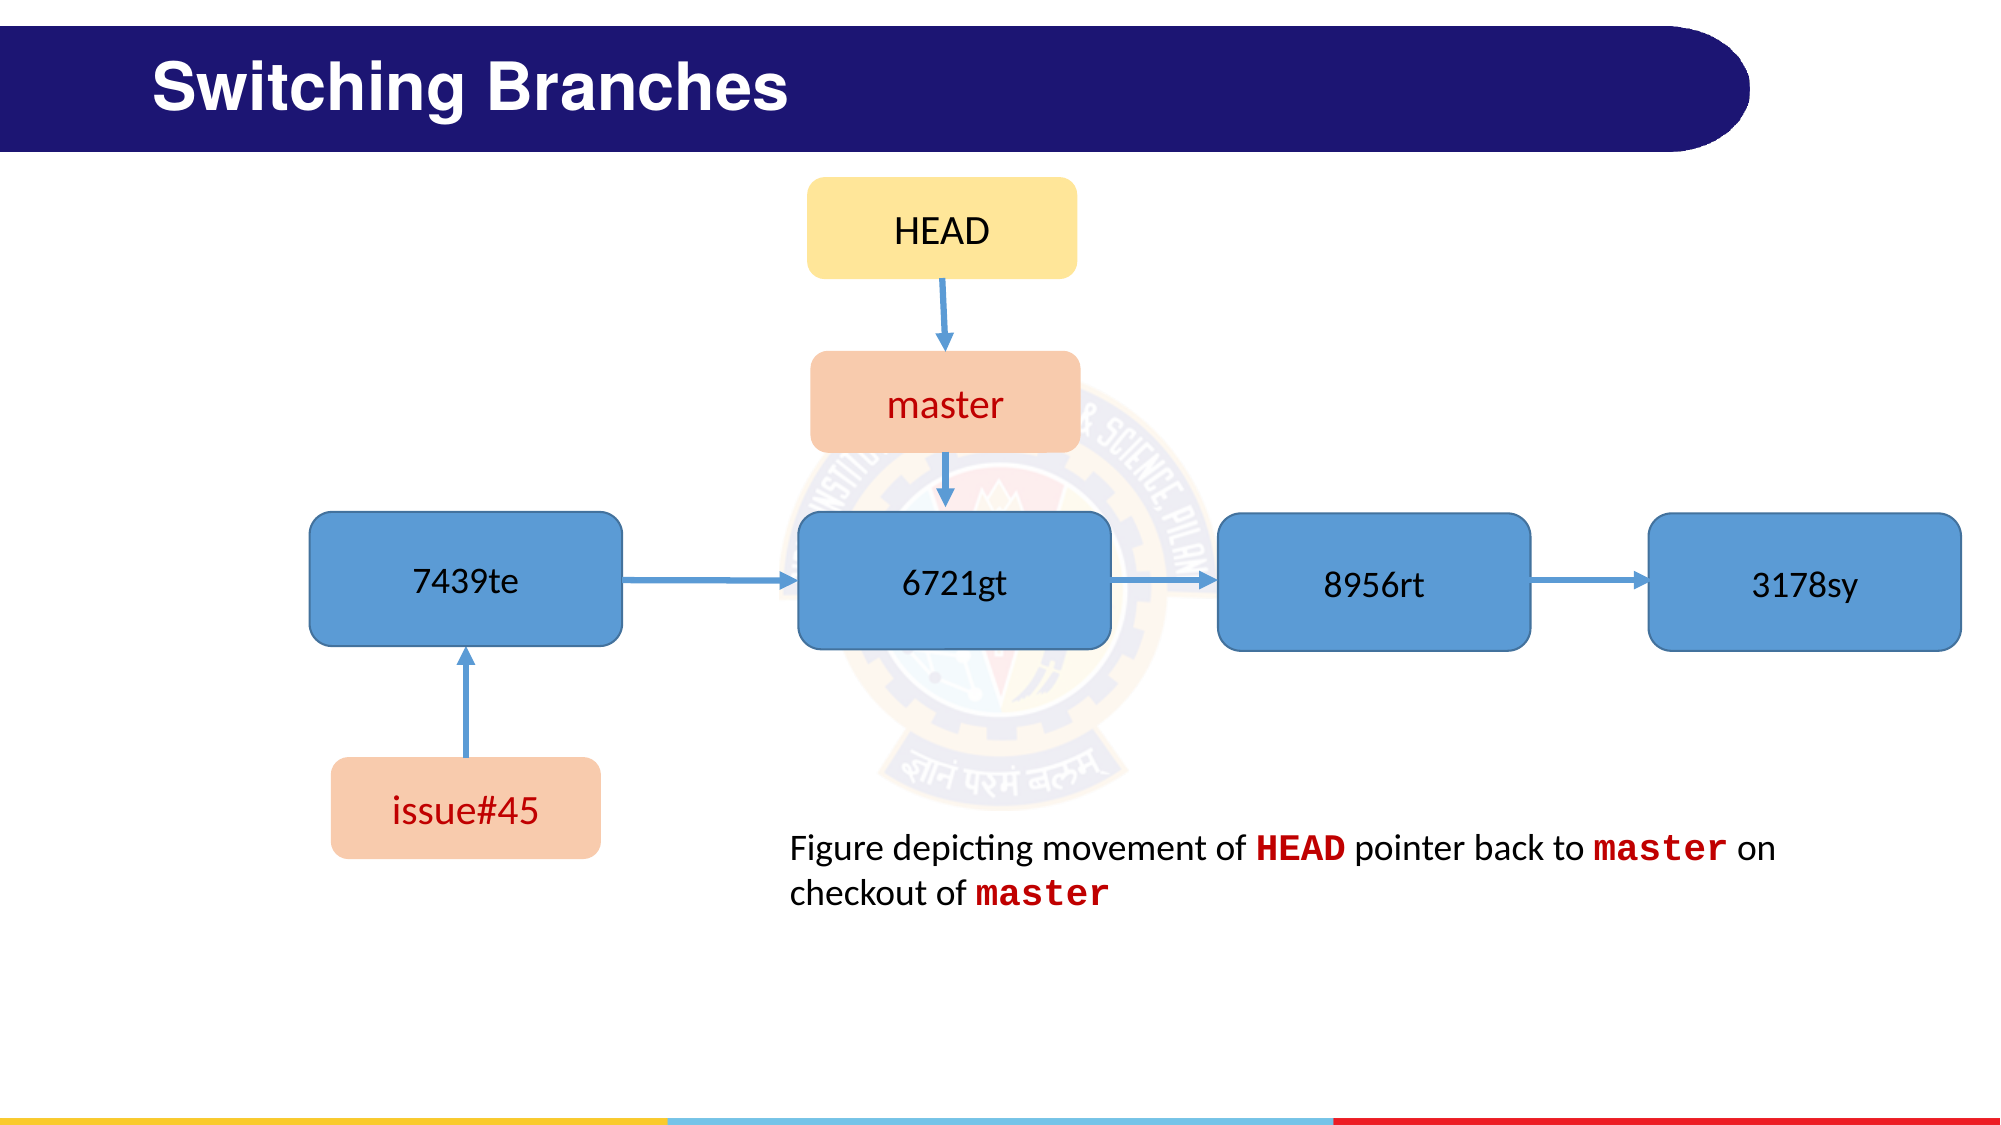

# Switching Branches
HEAD
master
6721gt
7439te
8956rt
3178sy
issue#45
Figure depicting movement of HEAD pointer back to master on checkout of master